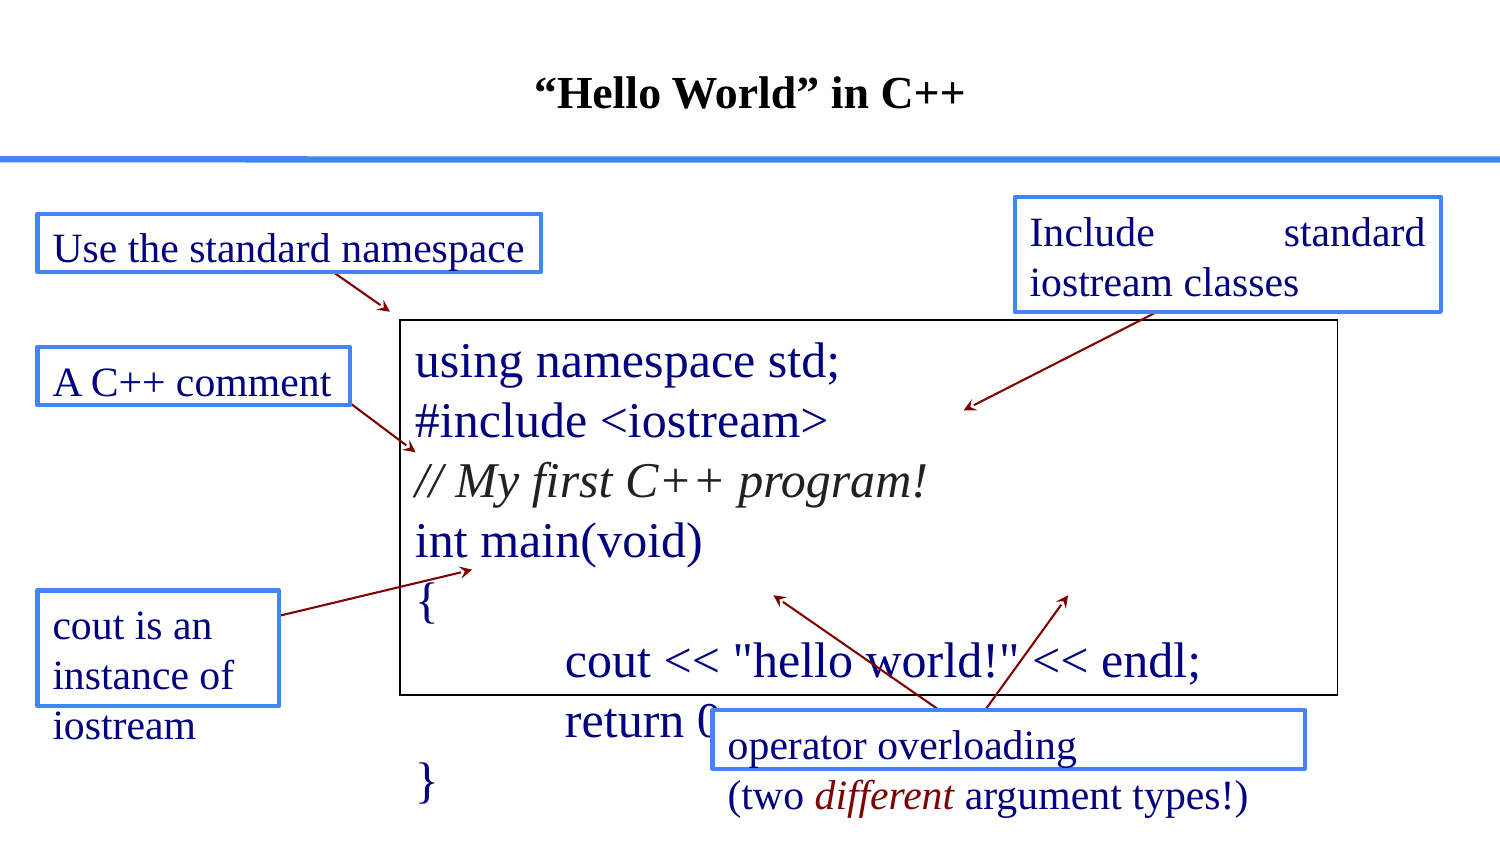

# “Hello World” in C++
Include standard iostream classes
Use the standard namespace
using namespace std;
#include <iostream>
// My first C++ program!
int main(void)
{
	cout << "hello world!" << endl;
	return 0;
}
A C++ comment
cout is an instance of iostream
operator overloading
(two different argument types!)